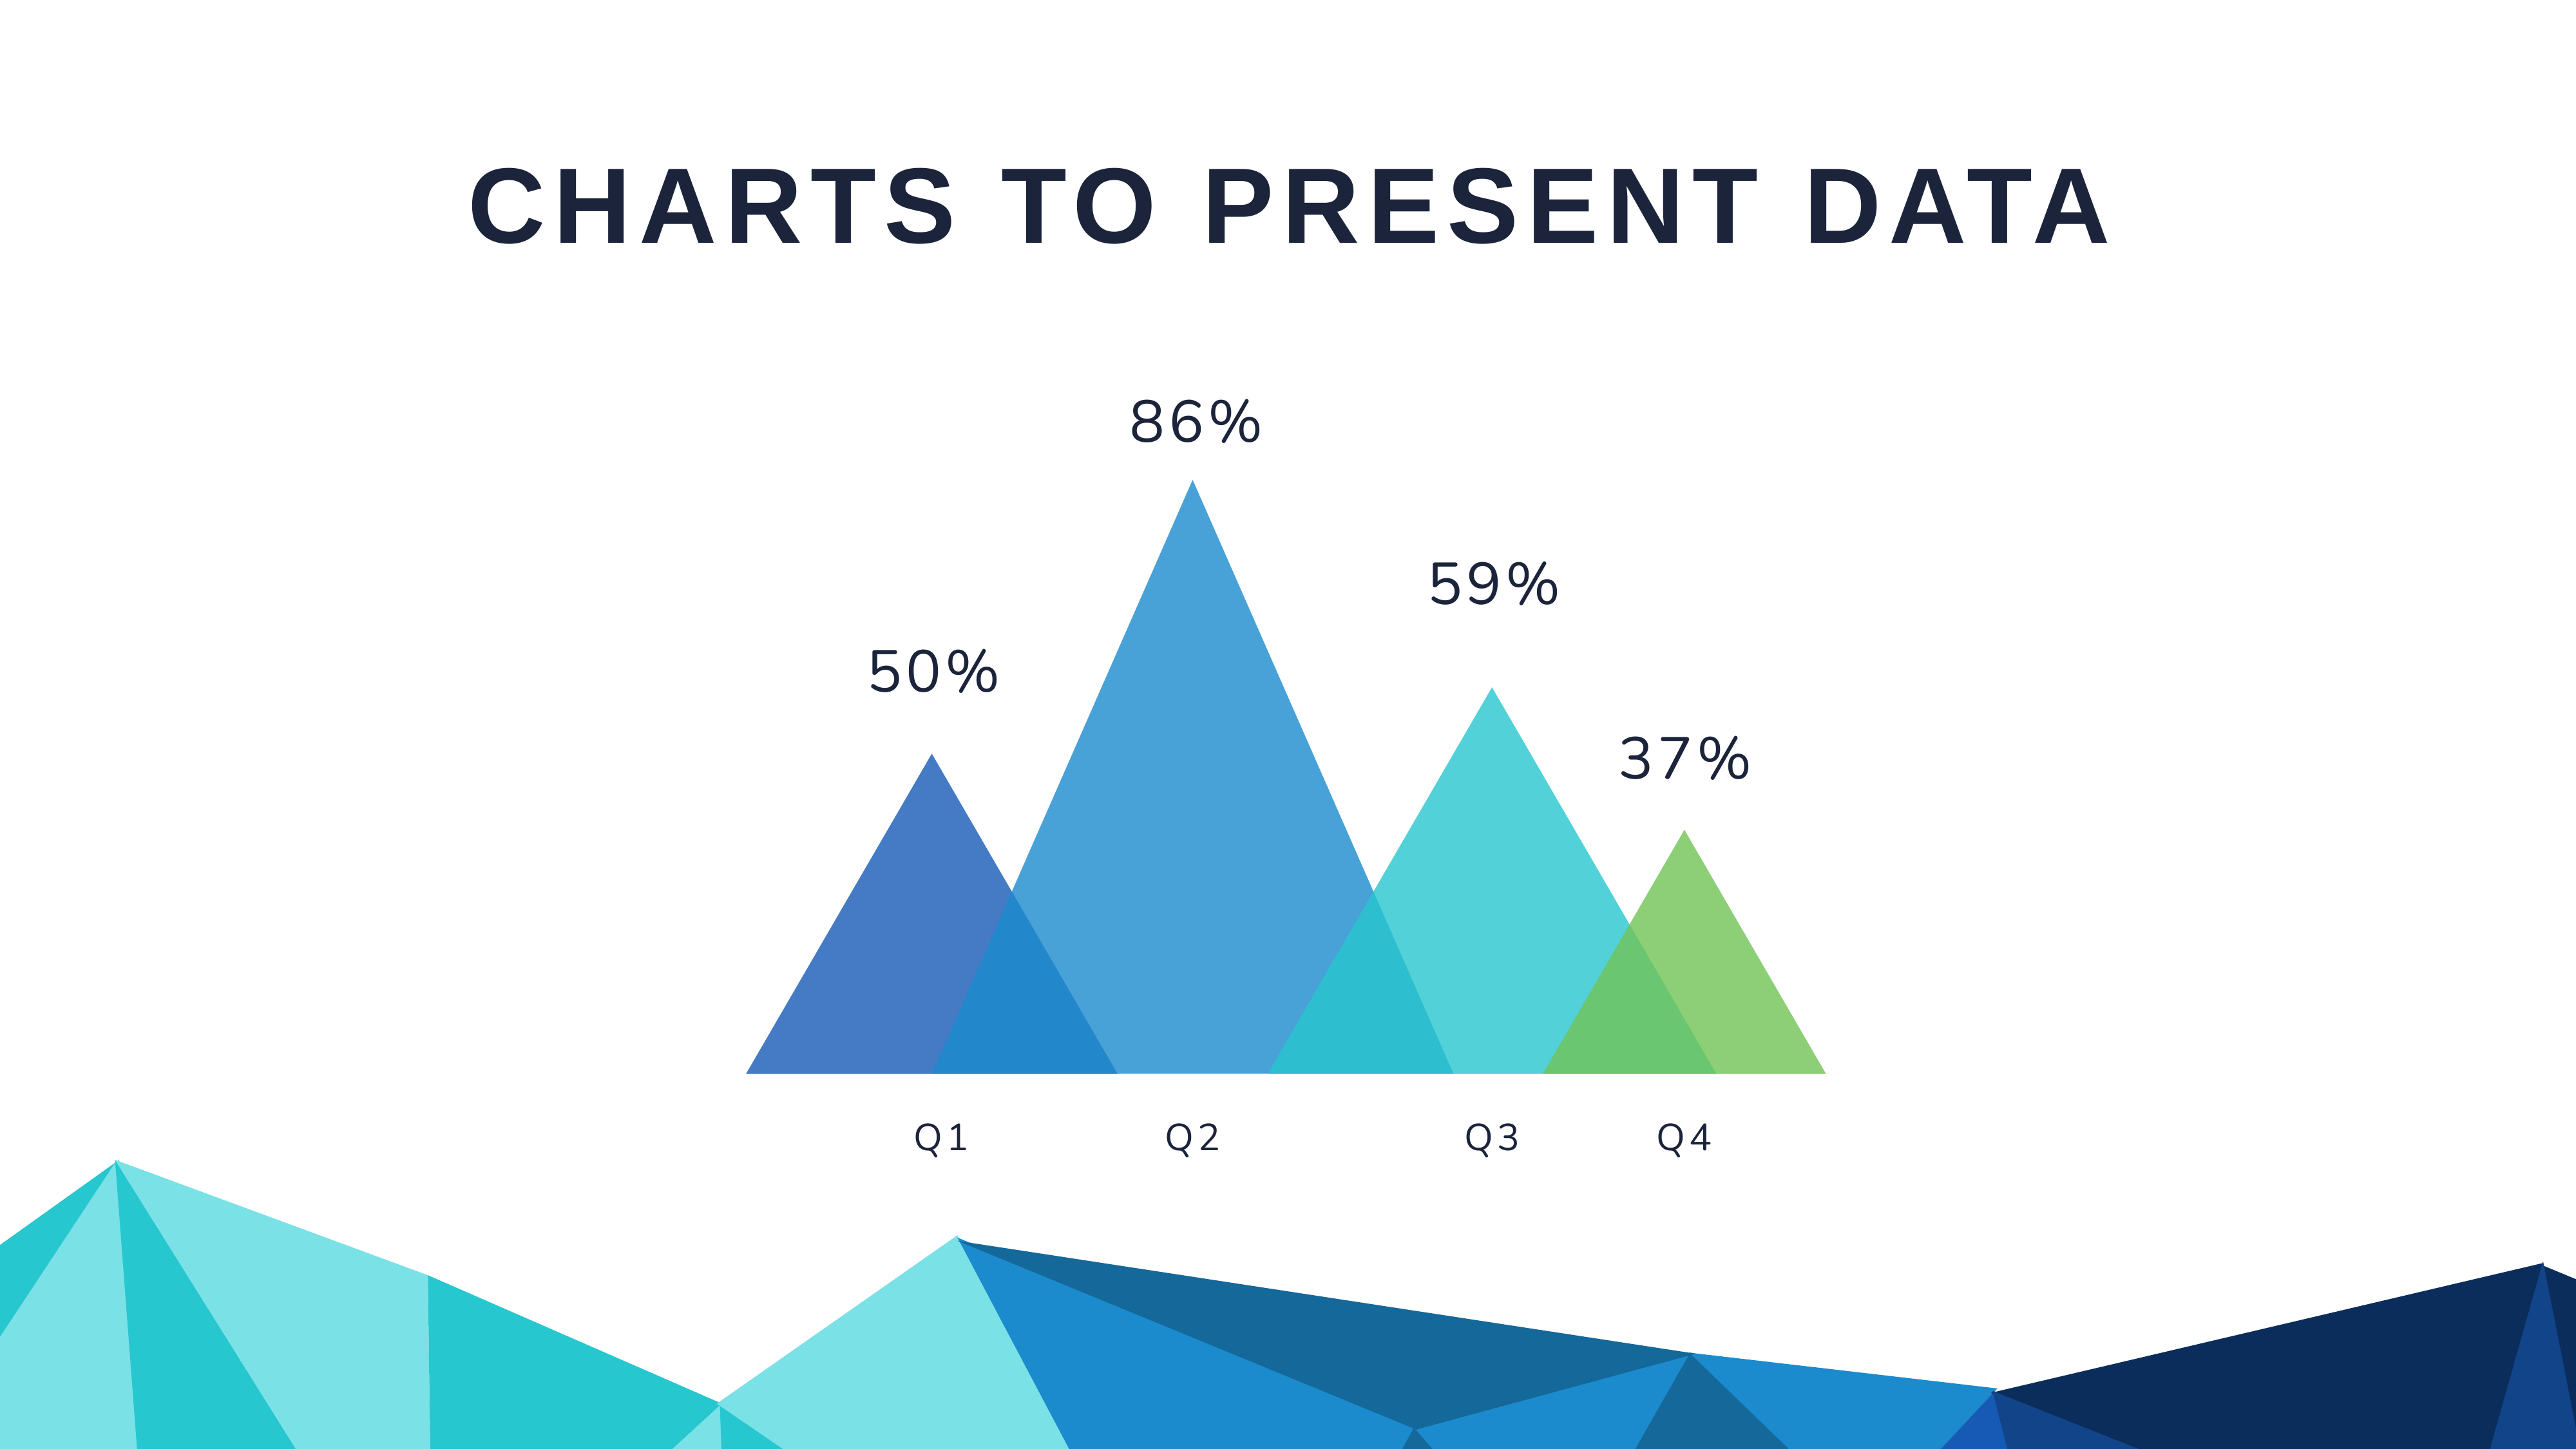

CHARTS TO PRESENT DATA
86%

59%
50%

37%

Q1
Q2
Q3
Q4